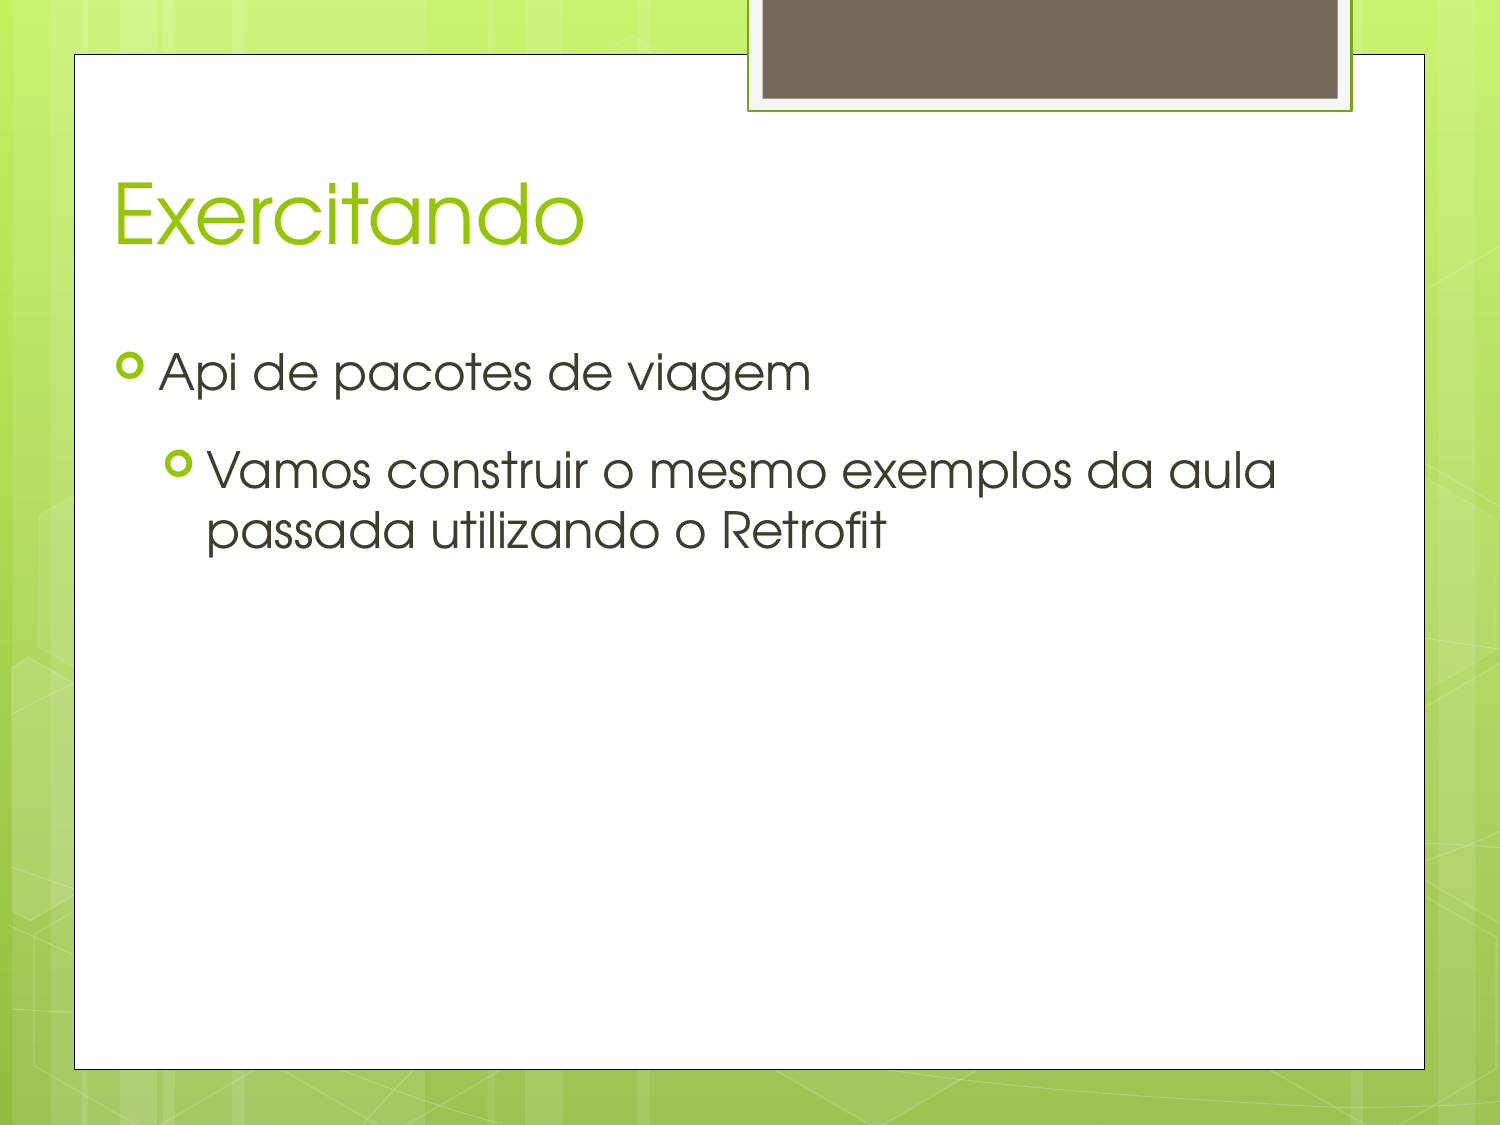

# Exercitando
47
Api de pacotes de viagem
Vamos construir o mesmo exemplos da aula passada utilizando o Retrofit